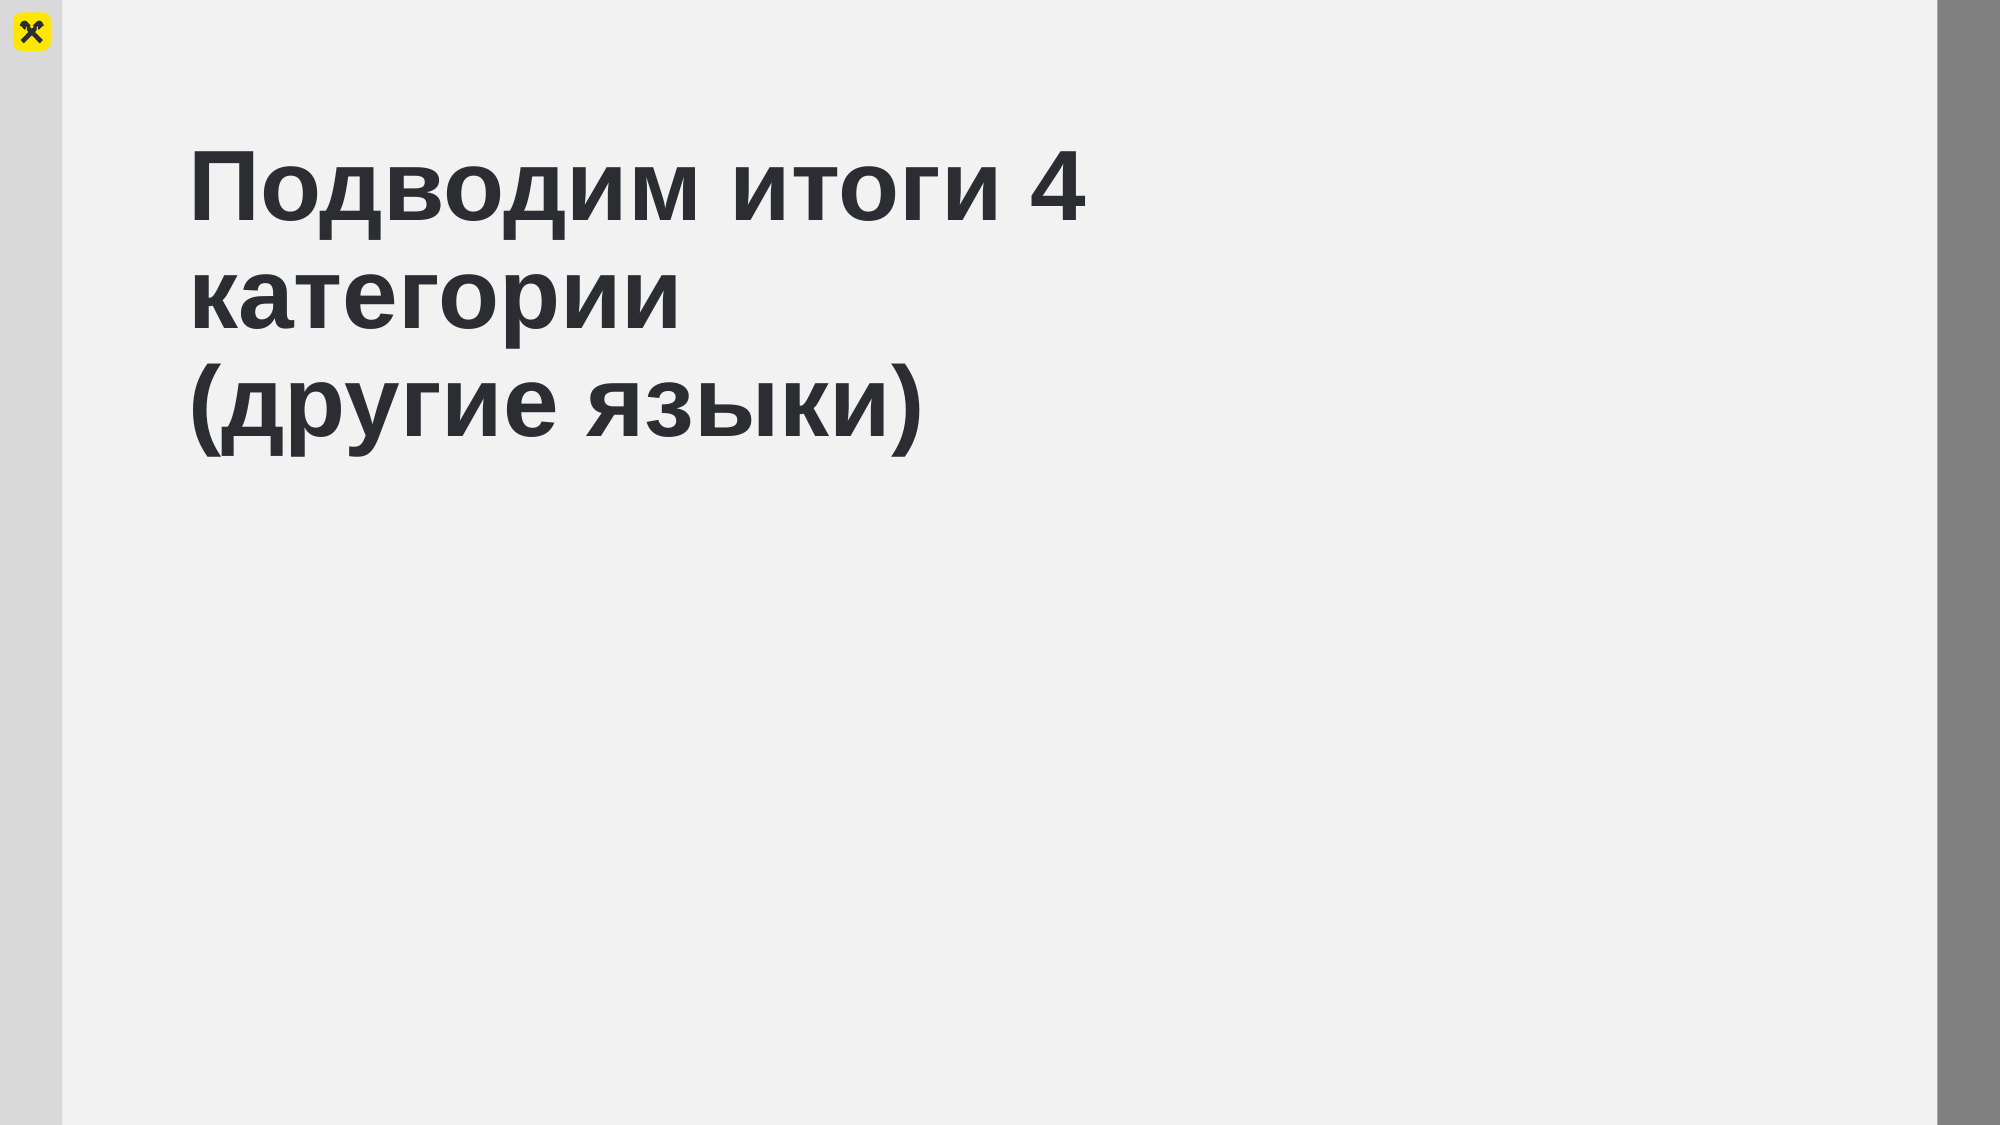

# Подводим итоги 4 категории (другие языки)
116